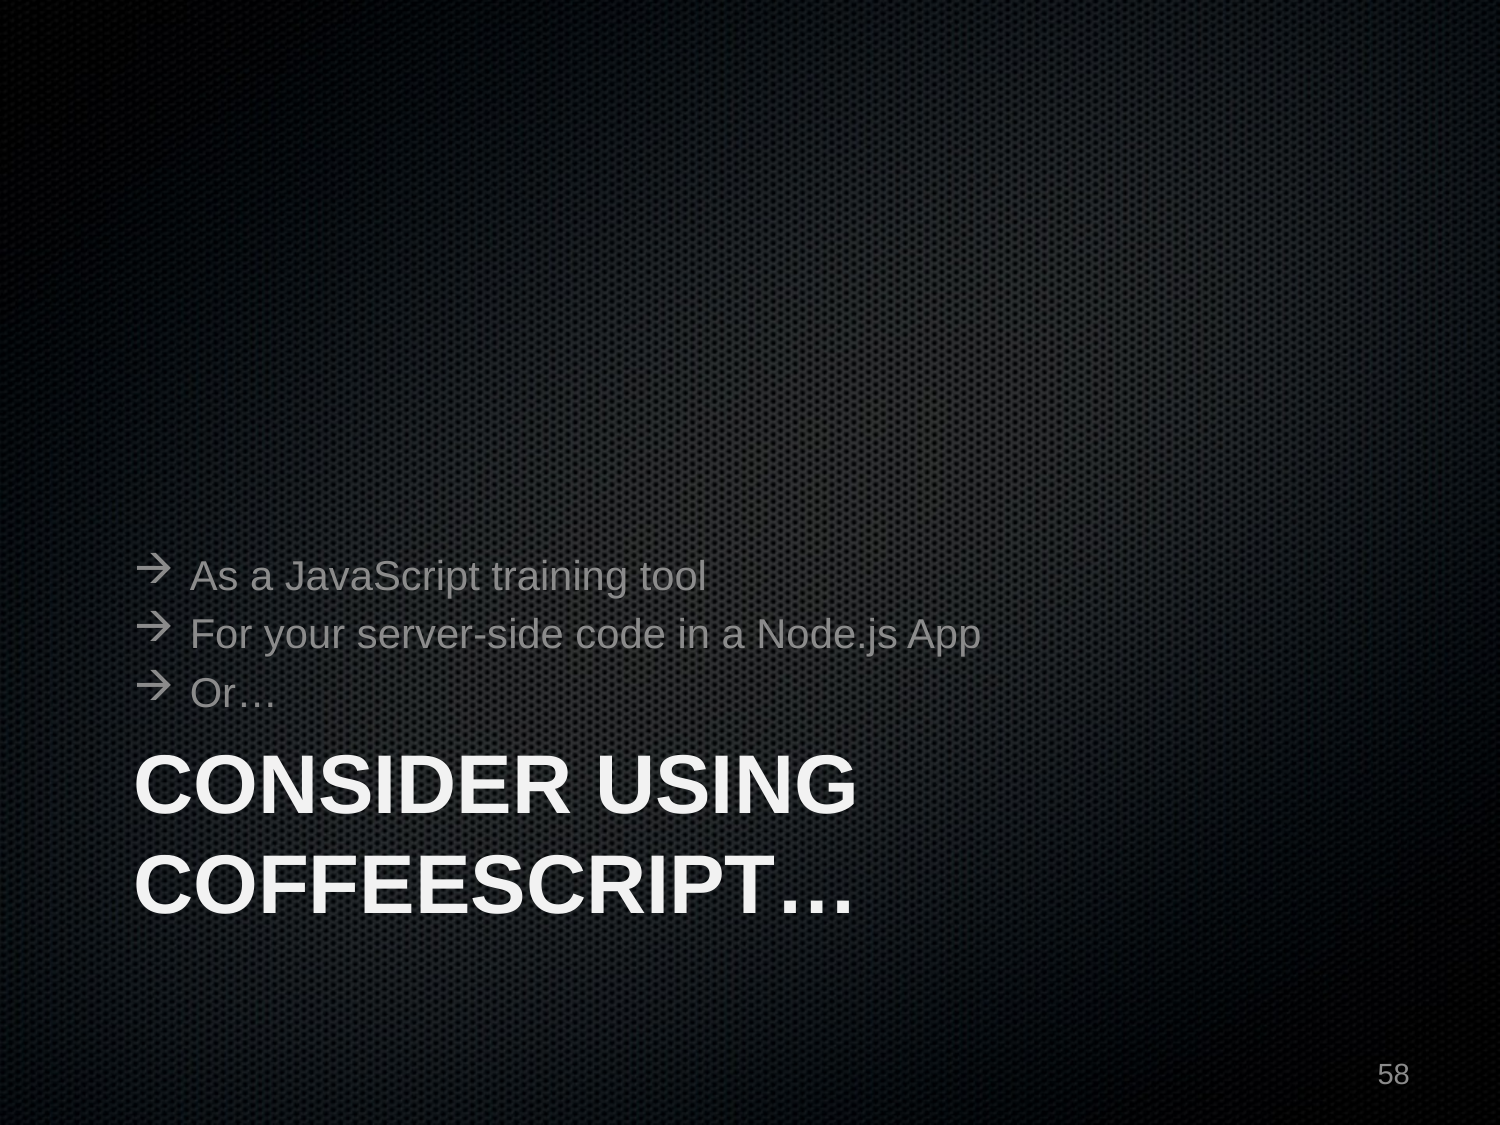

As a JavaScript training tool
For your server-side code in a Node.js App
Or…
# Consider using CoffeeScript…
58